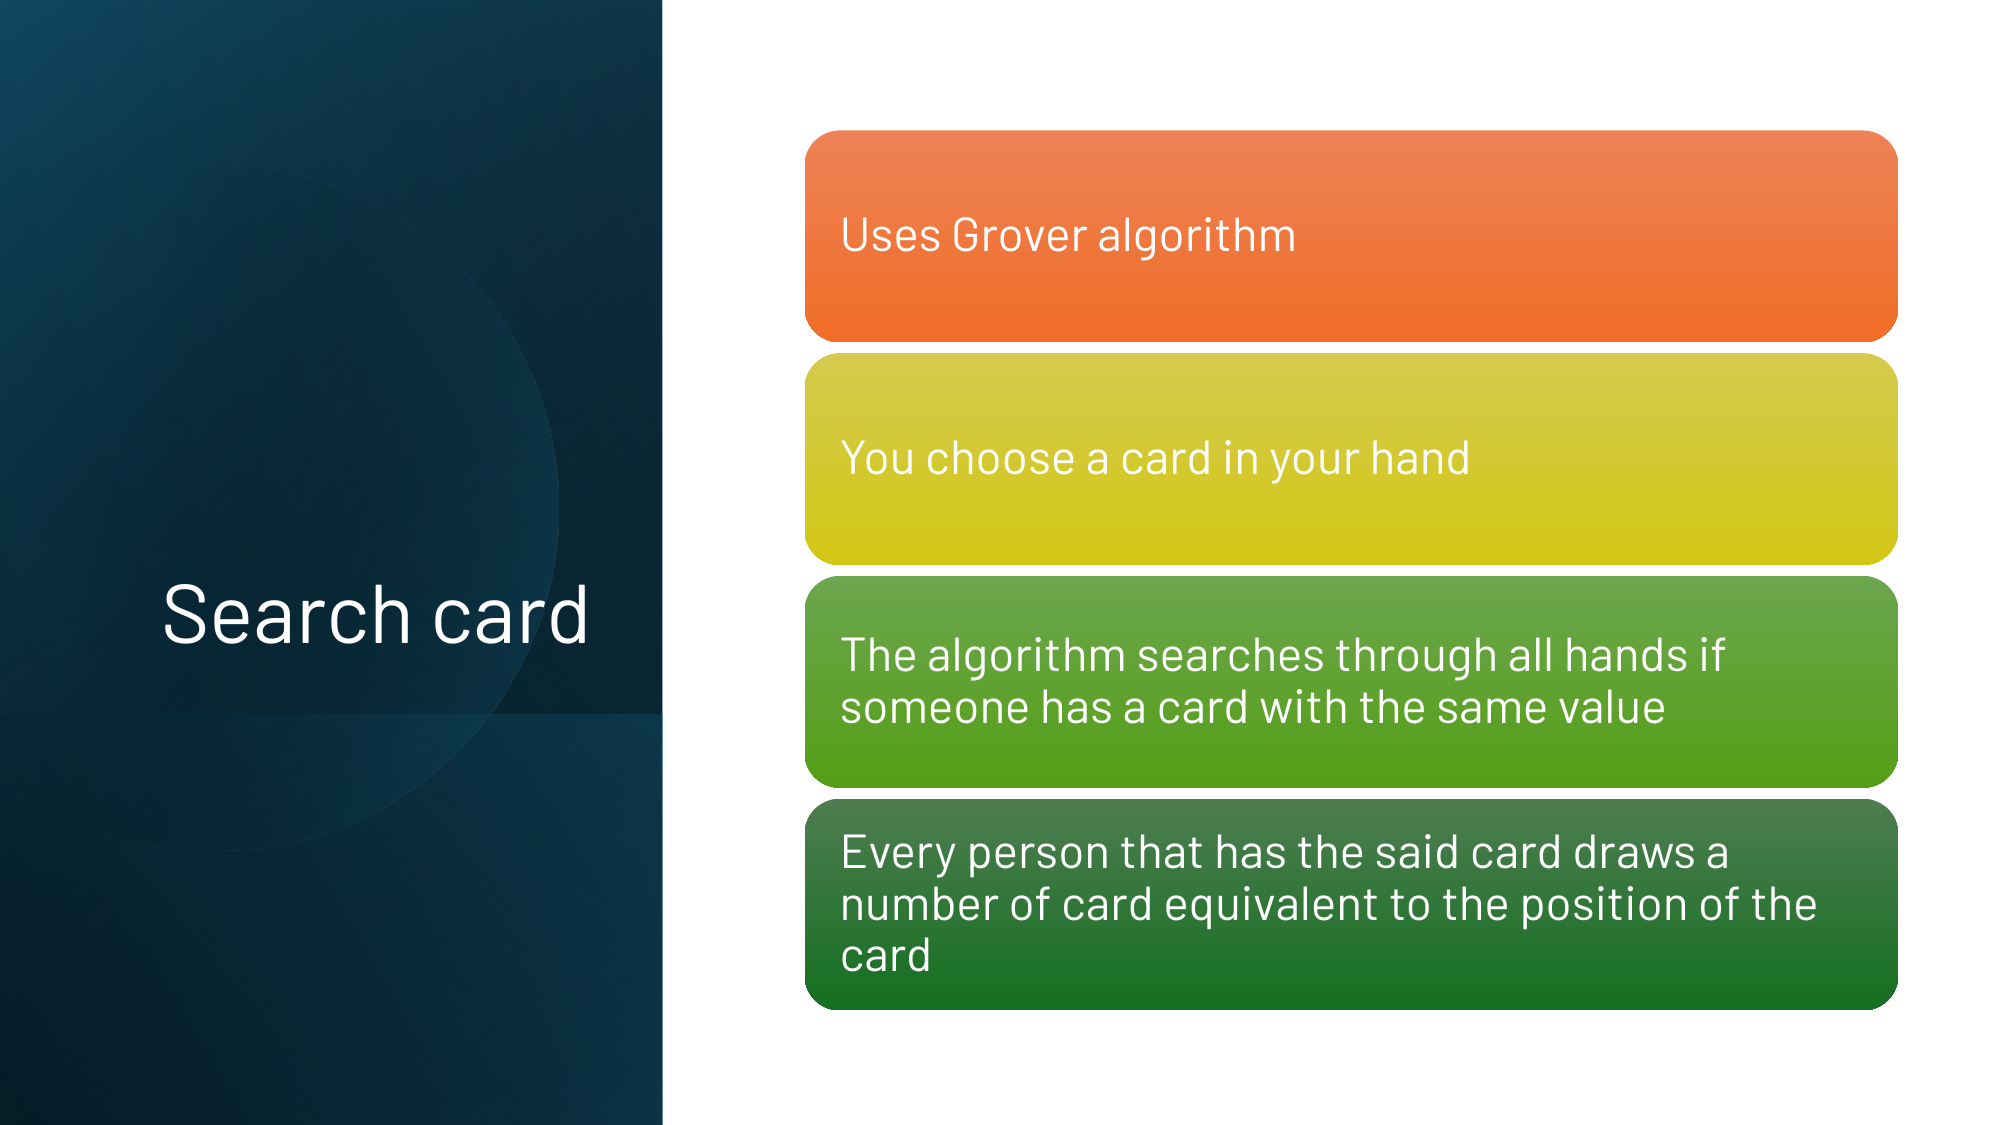

Uses Grover algorithm
You choose a card in your hand
The algorithm searches through all hands if someone has a card with the same value
Every person that has the said card draws a number of card equivalent to the position of the card

# Search card